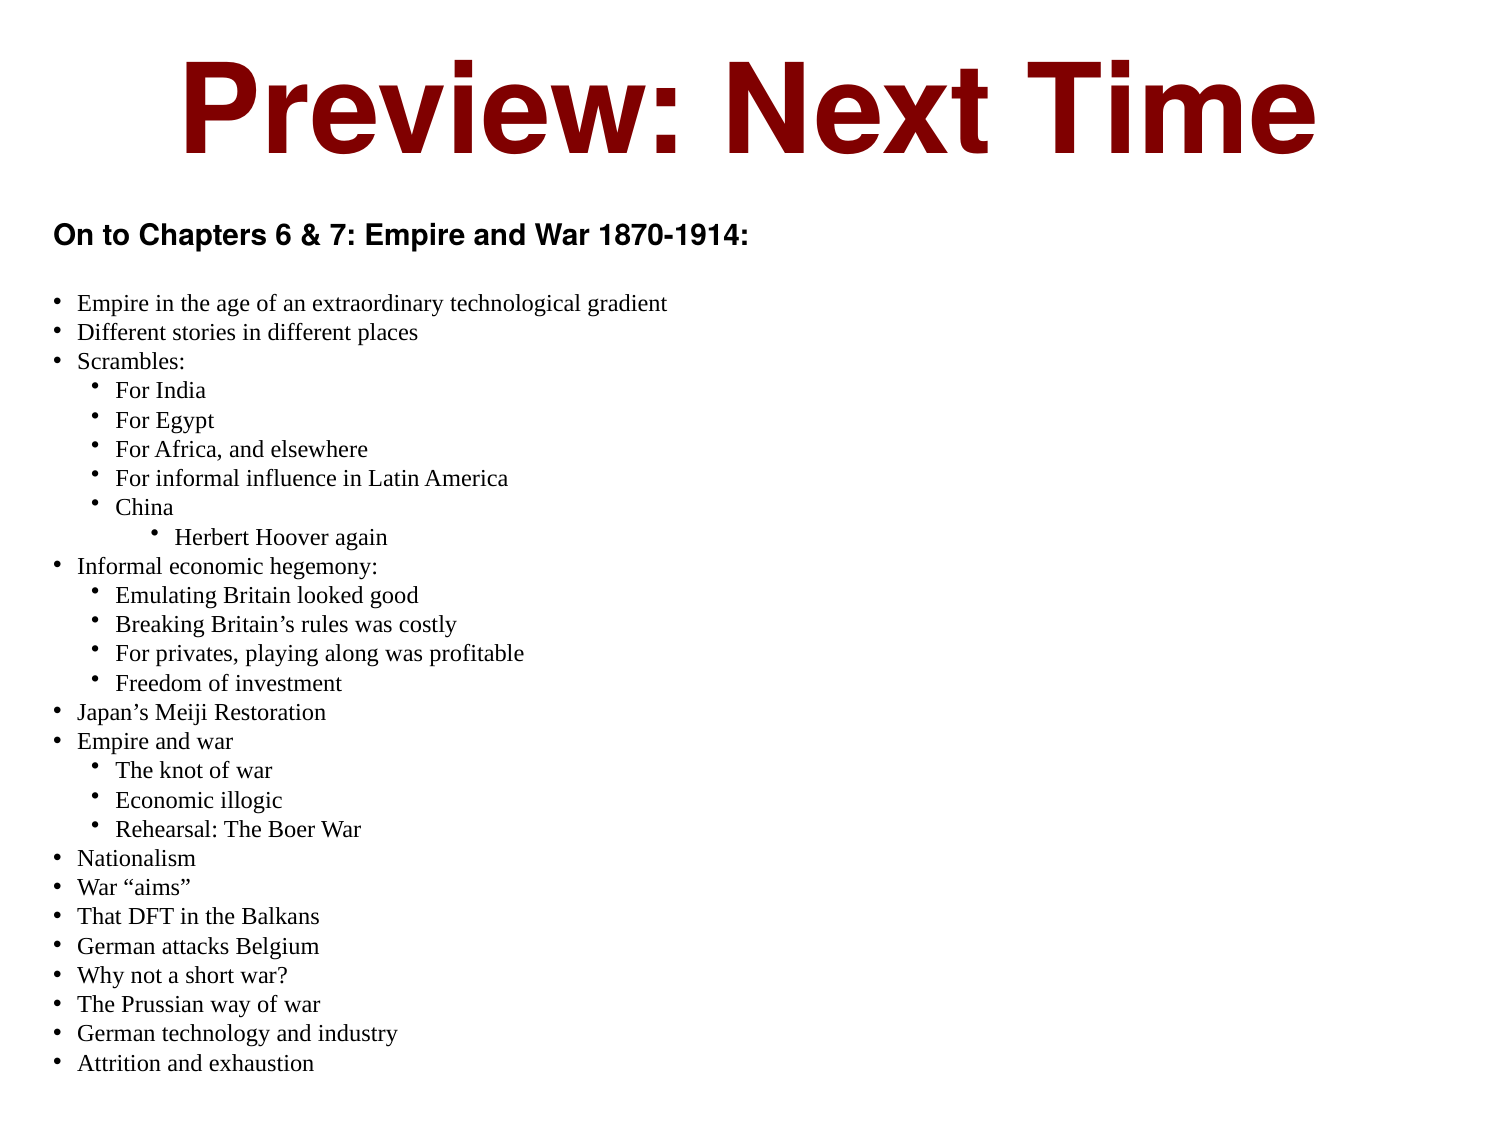

Preview: Next Time
On to Chapters 6 & 7: Empire and War 1870-1914:

Empire in the age of an extraordinary technological gradient
Different stories in different places
Scrambles:
For India
For Egypt
For Africa, and elsewhere
For informal influence in Latin America
China
Herbert Hoover again
Informal economic hegemony:
Emulating Britain looked good
Breaking Britain’s rules was costly
For privates, playing along was profitable
Freedom of investment
Japan’s Meiji Restoration
Empire and war
The knot of war
Economic illogic
Rehearsal: The Boer War
Nationalism
War “aims”
That DFT in the Balkans
German attacks Belgium
Why not a short war?
The Prussian way of war
German technology and industry
Attrition and exhaustion